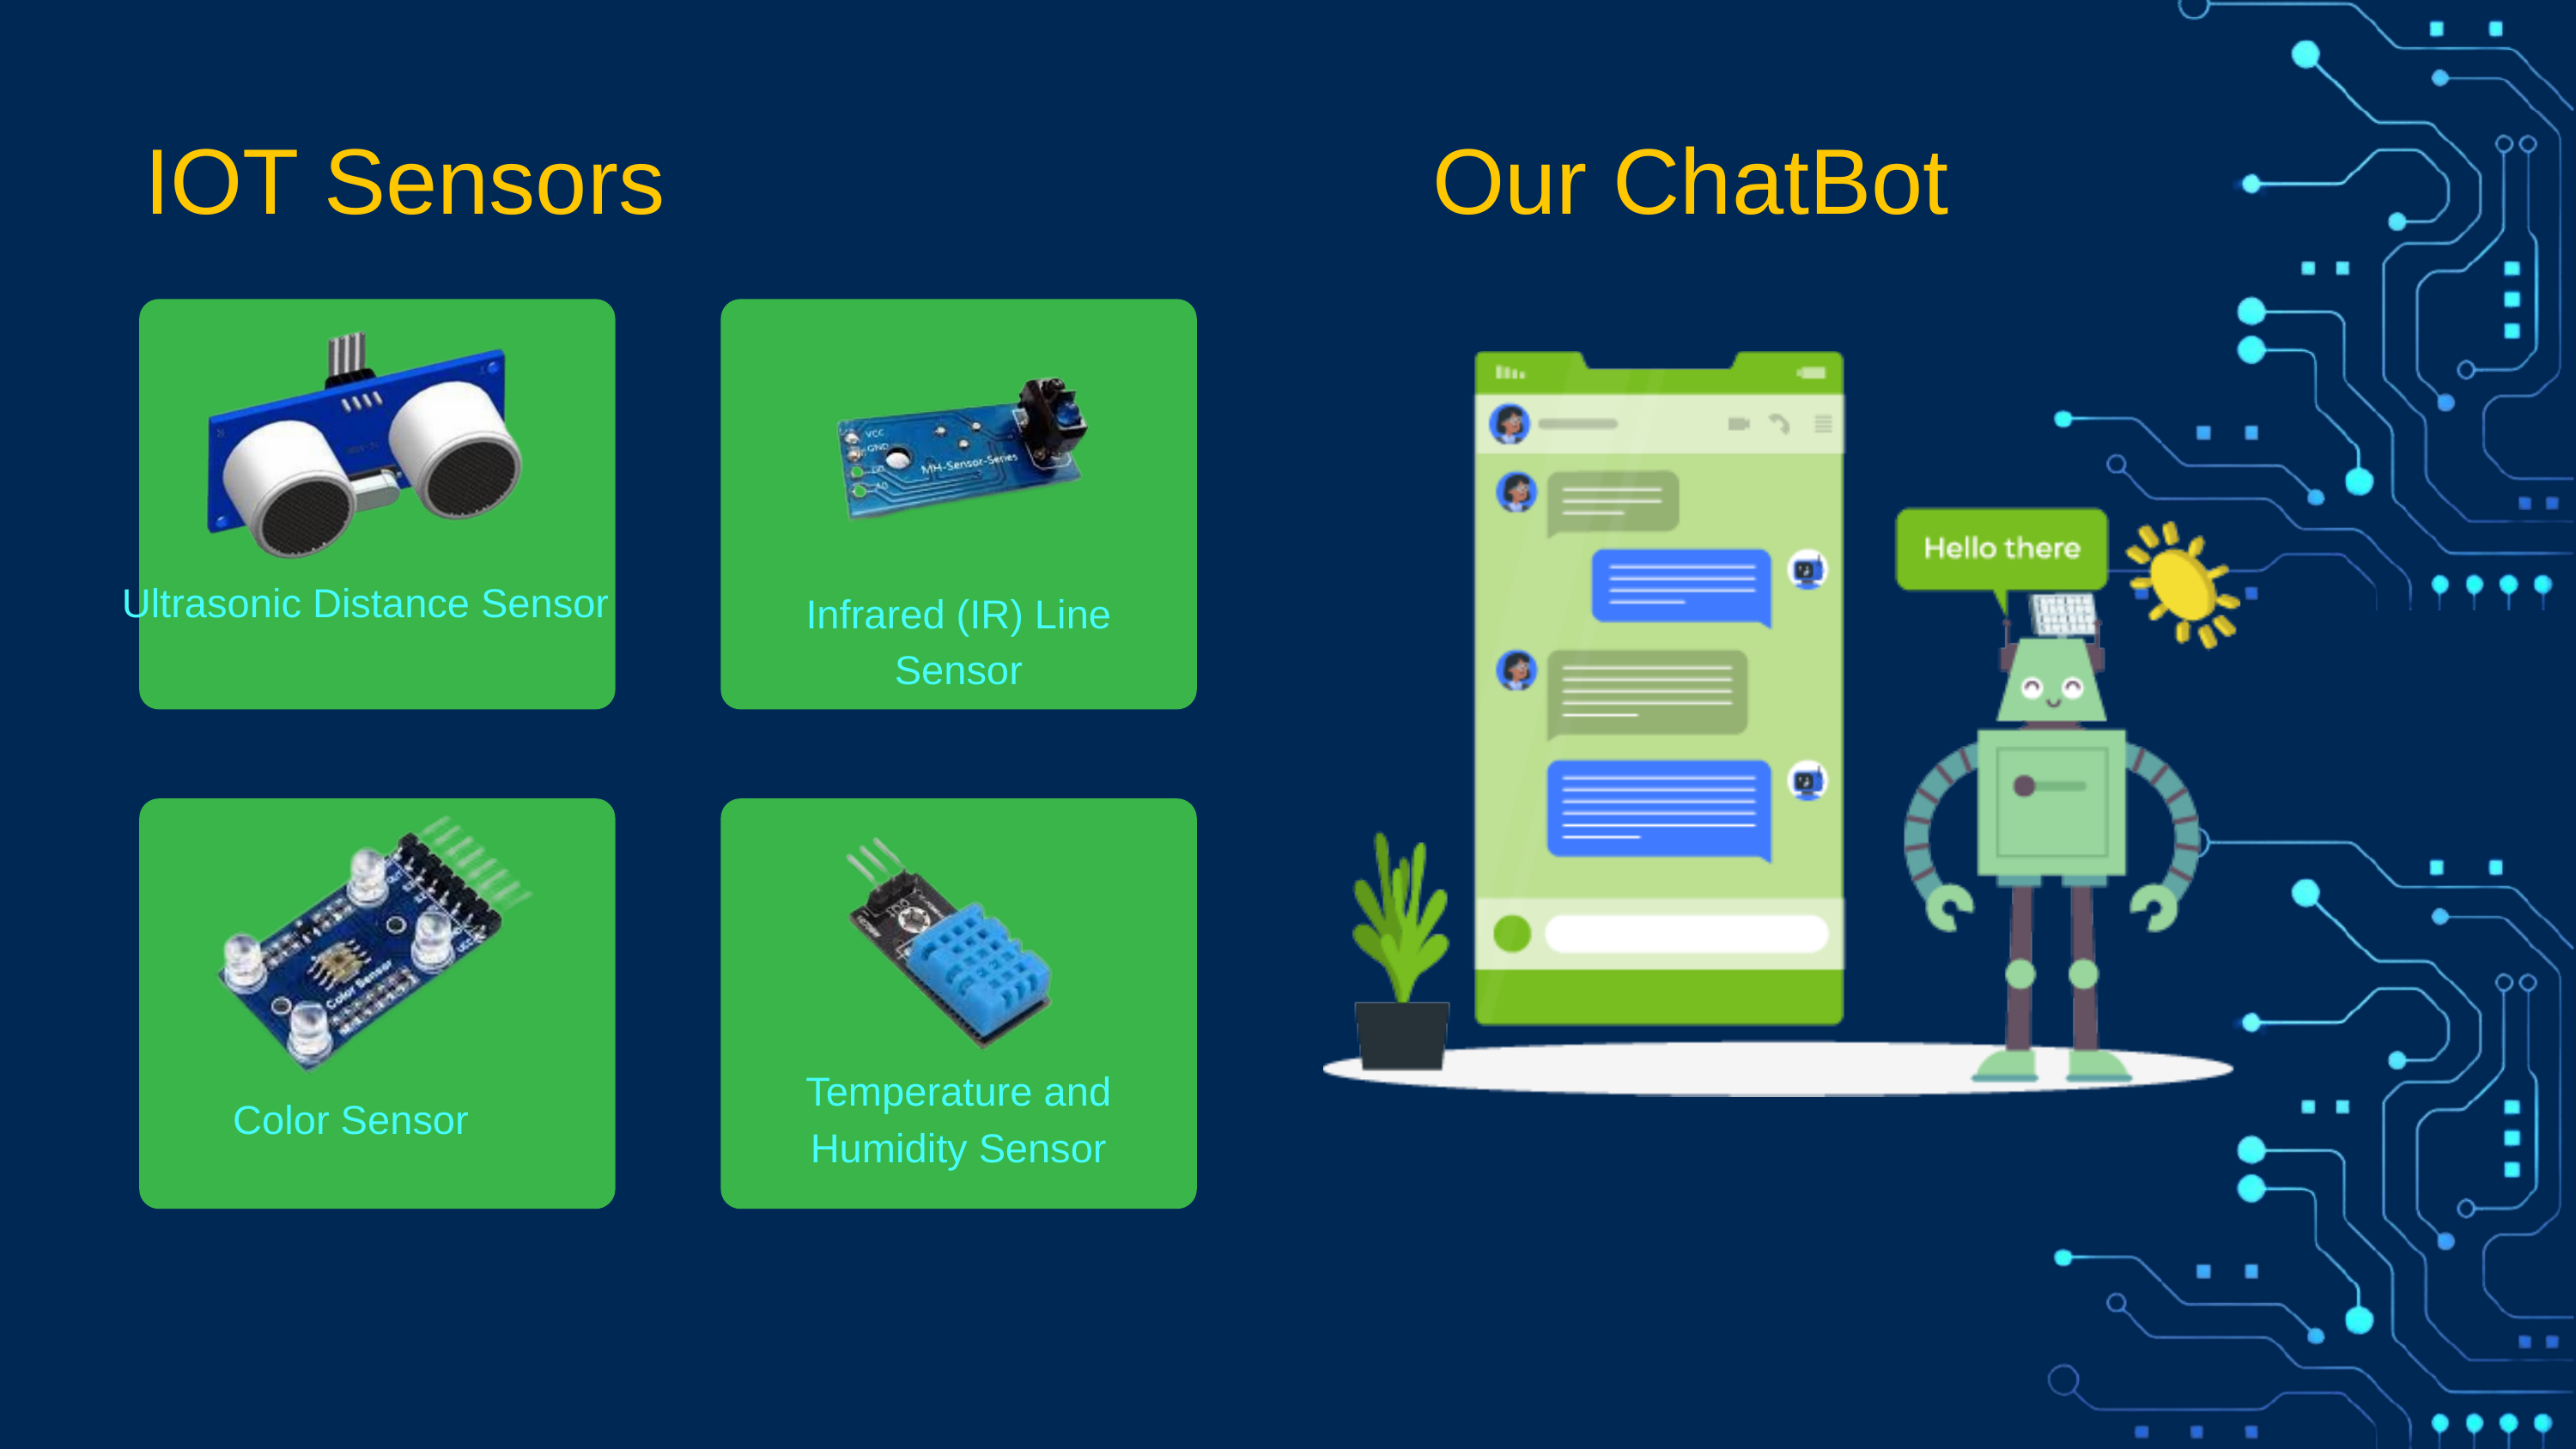

IOT Sensors
Our ChatBot

Ultrasonic Distance Sensor
Infrared (IR) Line Sensor

Temperature and Humidity Sensor
Color Sensor